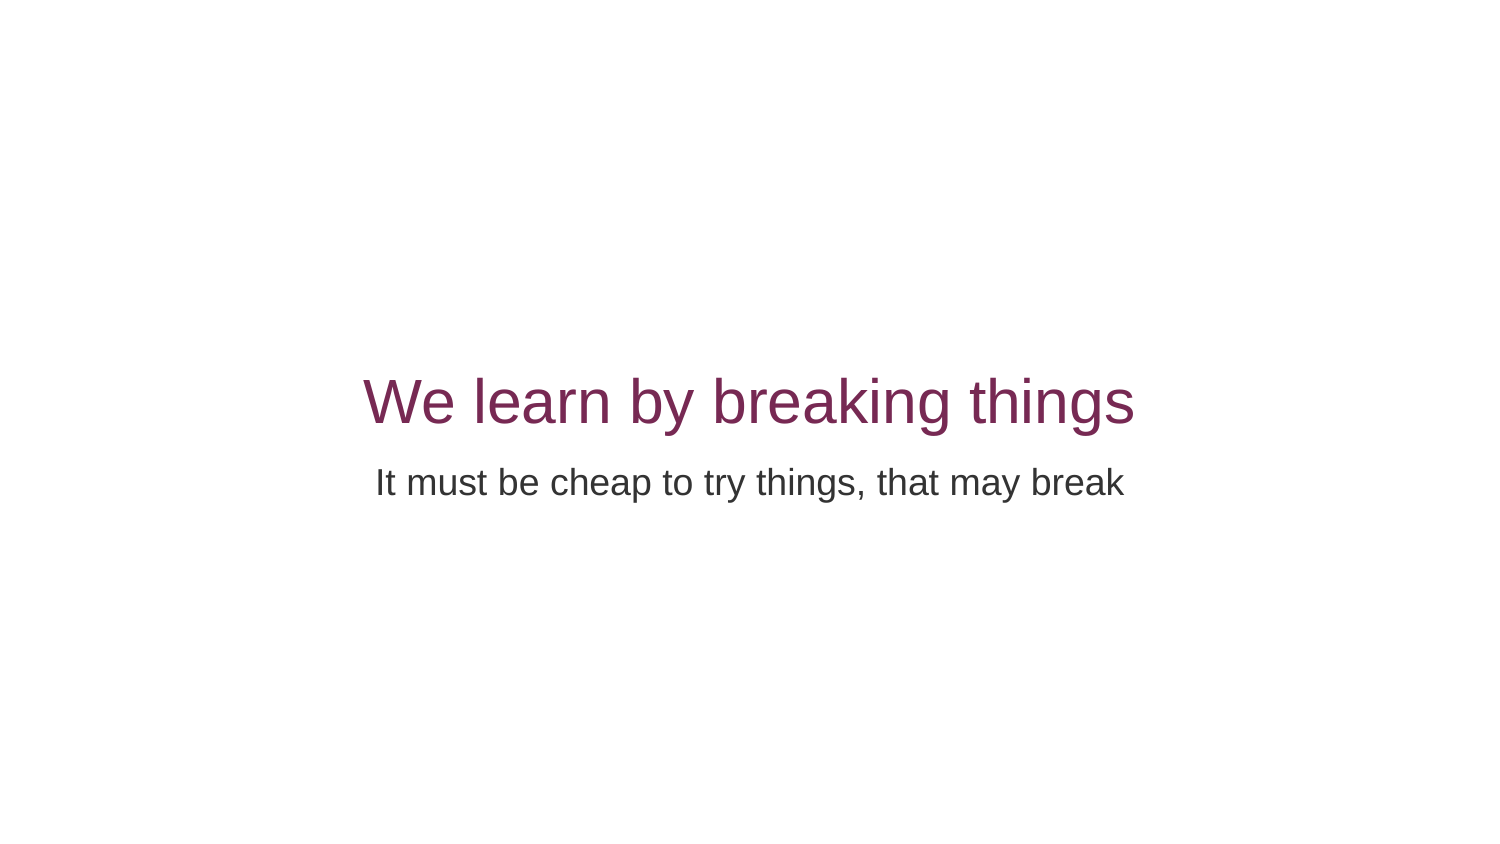

# We learn by breaking things
It must be cheap to try things, that may break